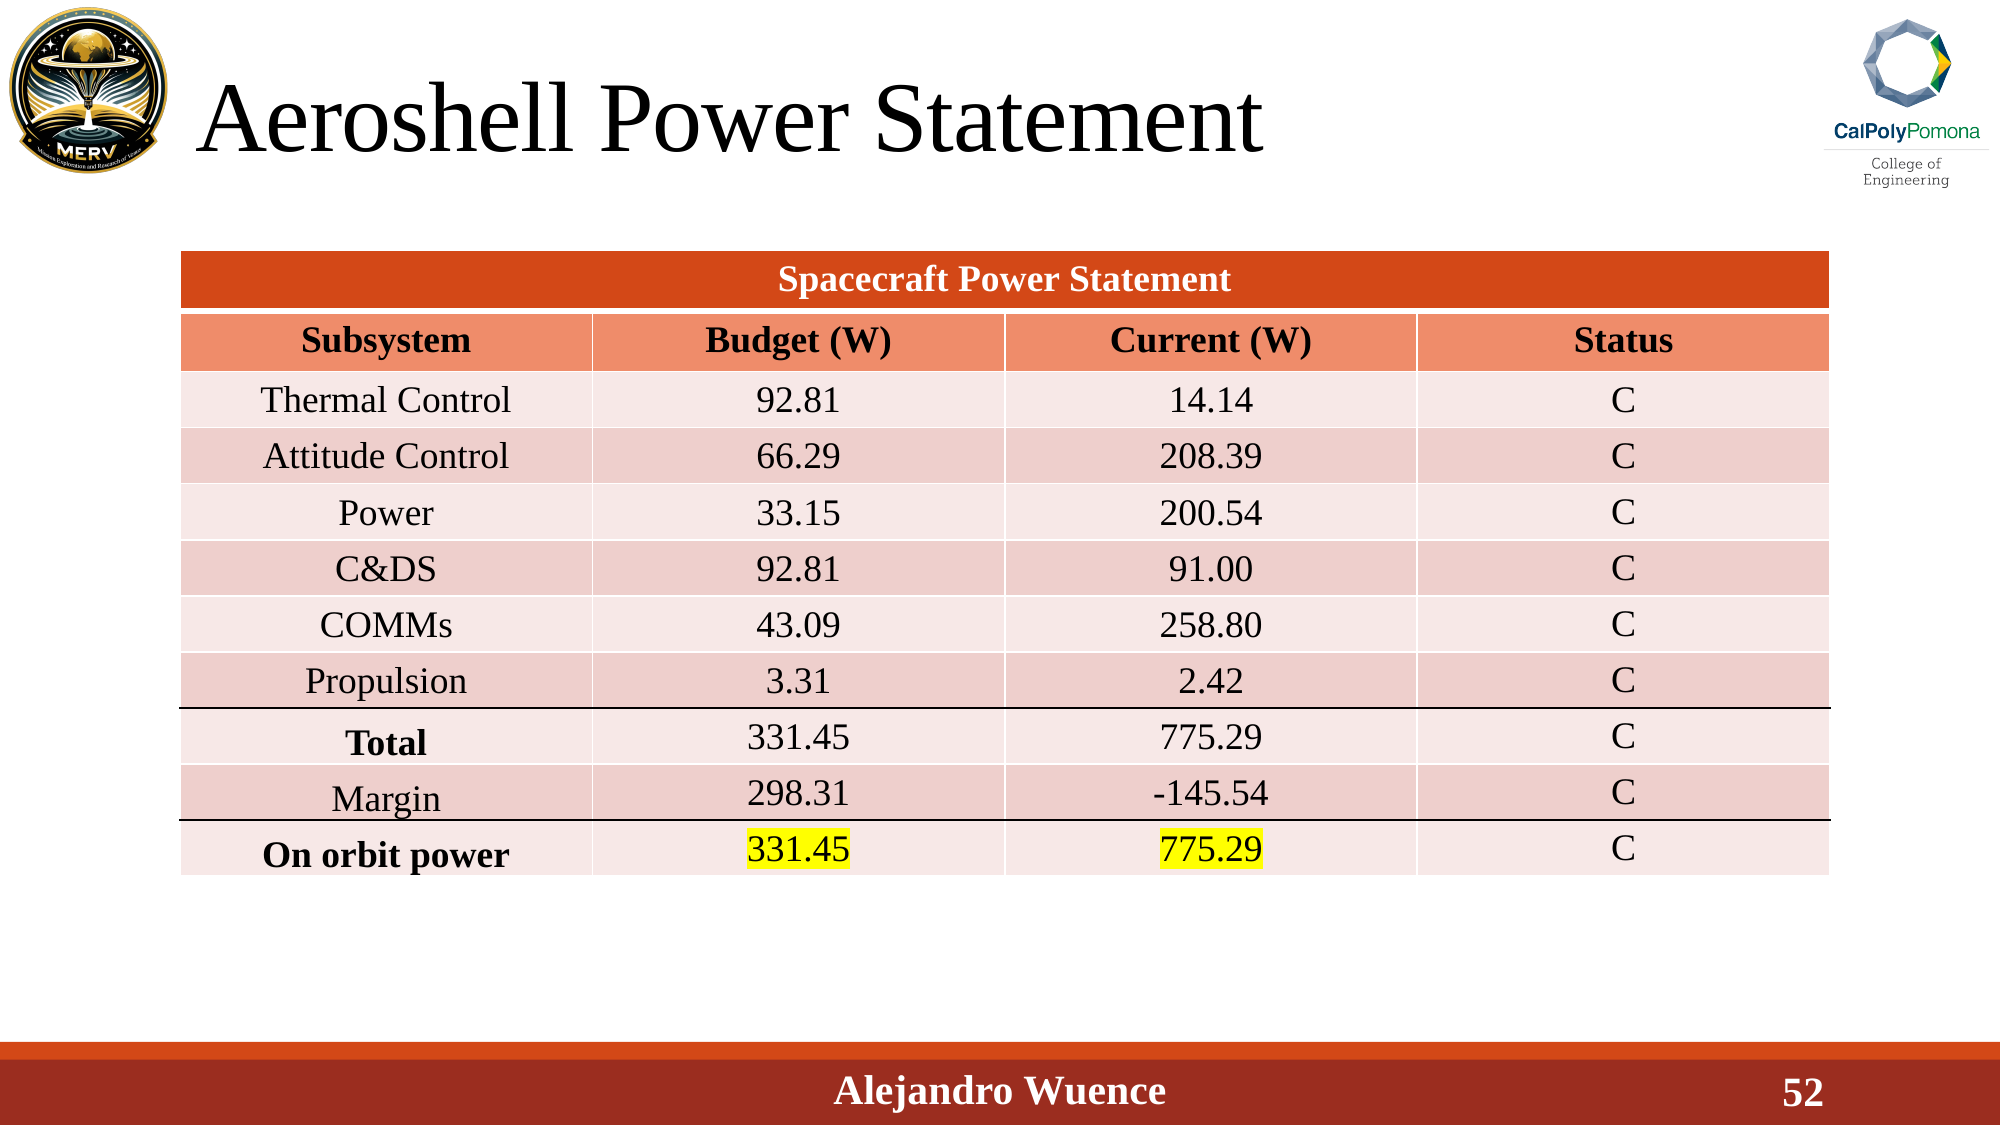

# Aeroshell Power Statement
| Spacecraft Power Statement |  |  |  |
| --- | --- | --- | --- |
| Subsystem | Budget (W) | Current (W) | Status |
| Thermal Control | 92.81 | 14.14 | C |
| Attitude Control | 66.29 | 208.39 | C |
| Power | 33.15 | 200.54 | C |
| C&DS | 92.81 | 91.00 | C |
| COMMs | 43.09 | 258.80 | C |
| Propulsion | 3.31 | 2.42 | C |
| Total | 331.45 | 775.29 | C |
| Margin | 298.31 | -145.54 | C |
| On orbit power | 331.45 | 775.29 | C |
Alejandro Wuence
52